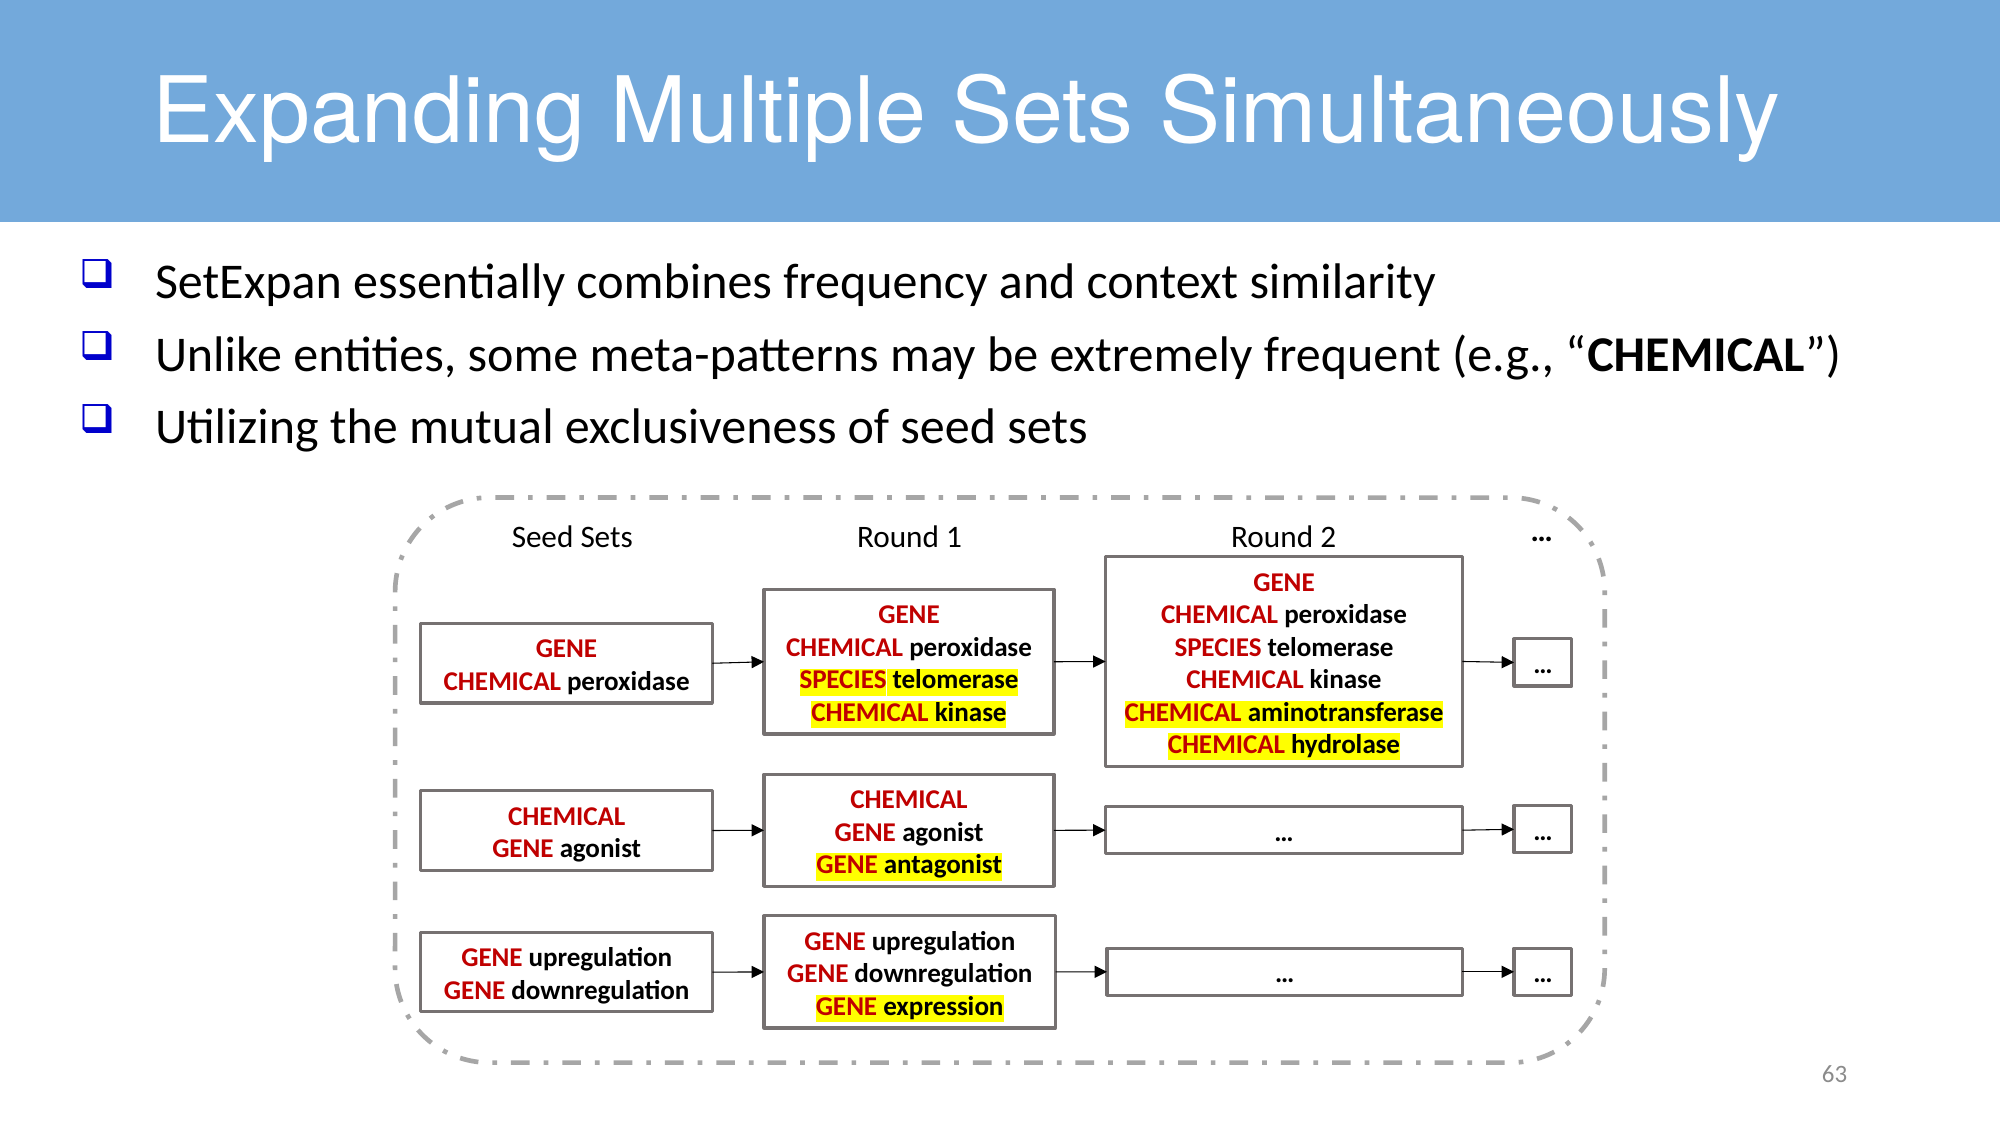

# Expanding Multiple Sets Simultaneously
SetExpan essentially combines frequency and context similarity
Unlike entities, some meta-patterns may be extremely frequent (e.g., “CHEMICAL”)
Utilizing the mutual exclusiveness of seed sets

…
Round 2
Seed Sets
Round 1
GENE
CHEMICAL peroxidase
SPECIES telomerase
CHEMICAL kinase
CHEMICAL aminotransferase
CHEMICAL hydrolase
GENE
CHEMICAL peroxidase
SPECIES telomerase
CHEMICAL kinase
GENE
CHEMICAL peroxidase
…
CHEMICAL
GENE agonist
GENE antagonist
CHEMICAL
GENE agonist
…
…
GENE upregulation
GENE downregulation
GENE expression
GENE upregulation
GENE downregulation
…
…
63